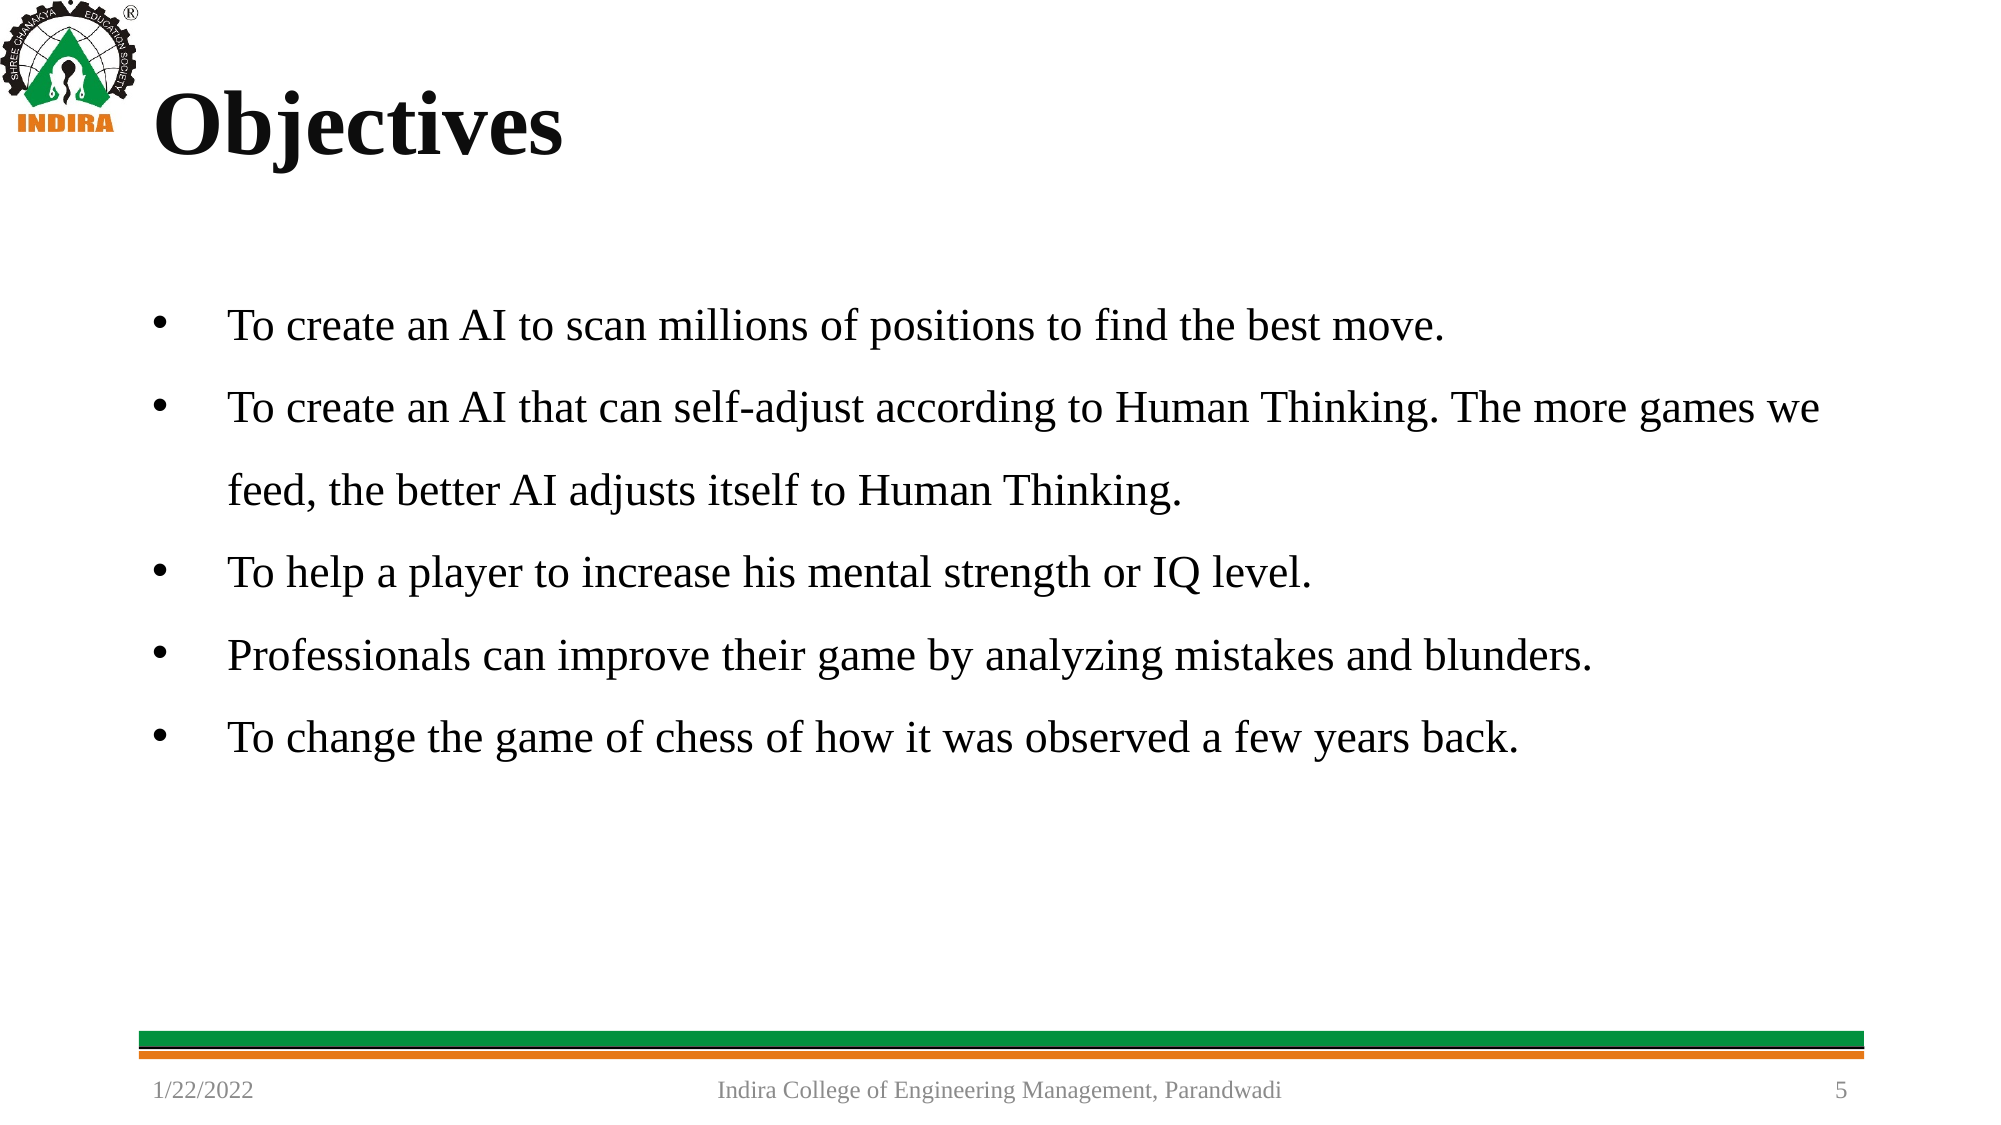

# Objectives
To create an AI to scan millions of positions to find the best move.
To create an AI that can self-adjust according to Human Thinking. The more games we feed, the better AI adjusts itself to Human Thinking.
To help a player to increase his mental strength or IQ level.
Professionals can improve their game by analyzing mistakes and blunders.
To change the game of chess of how it was observed a few years back.
1/22/2022
Indira College of Engineering Management, Parandwadi
5